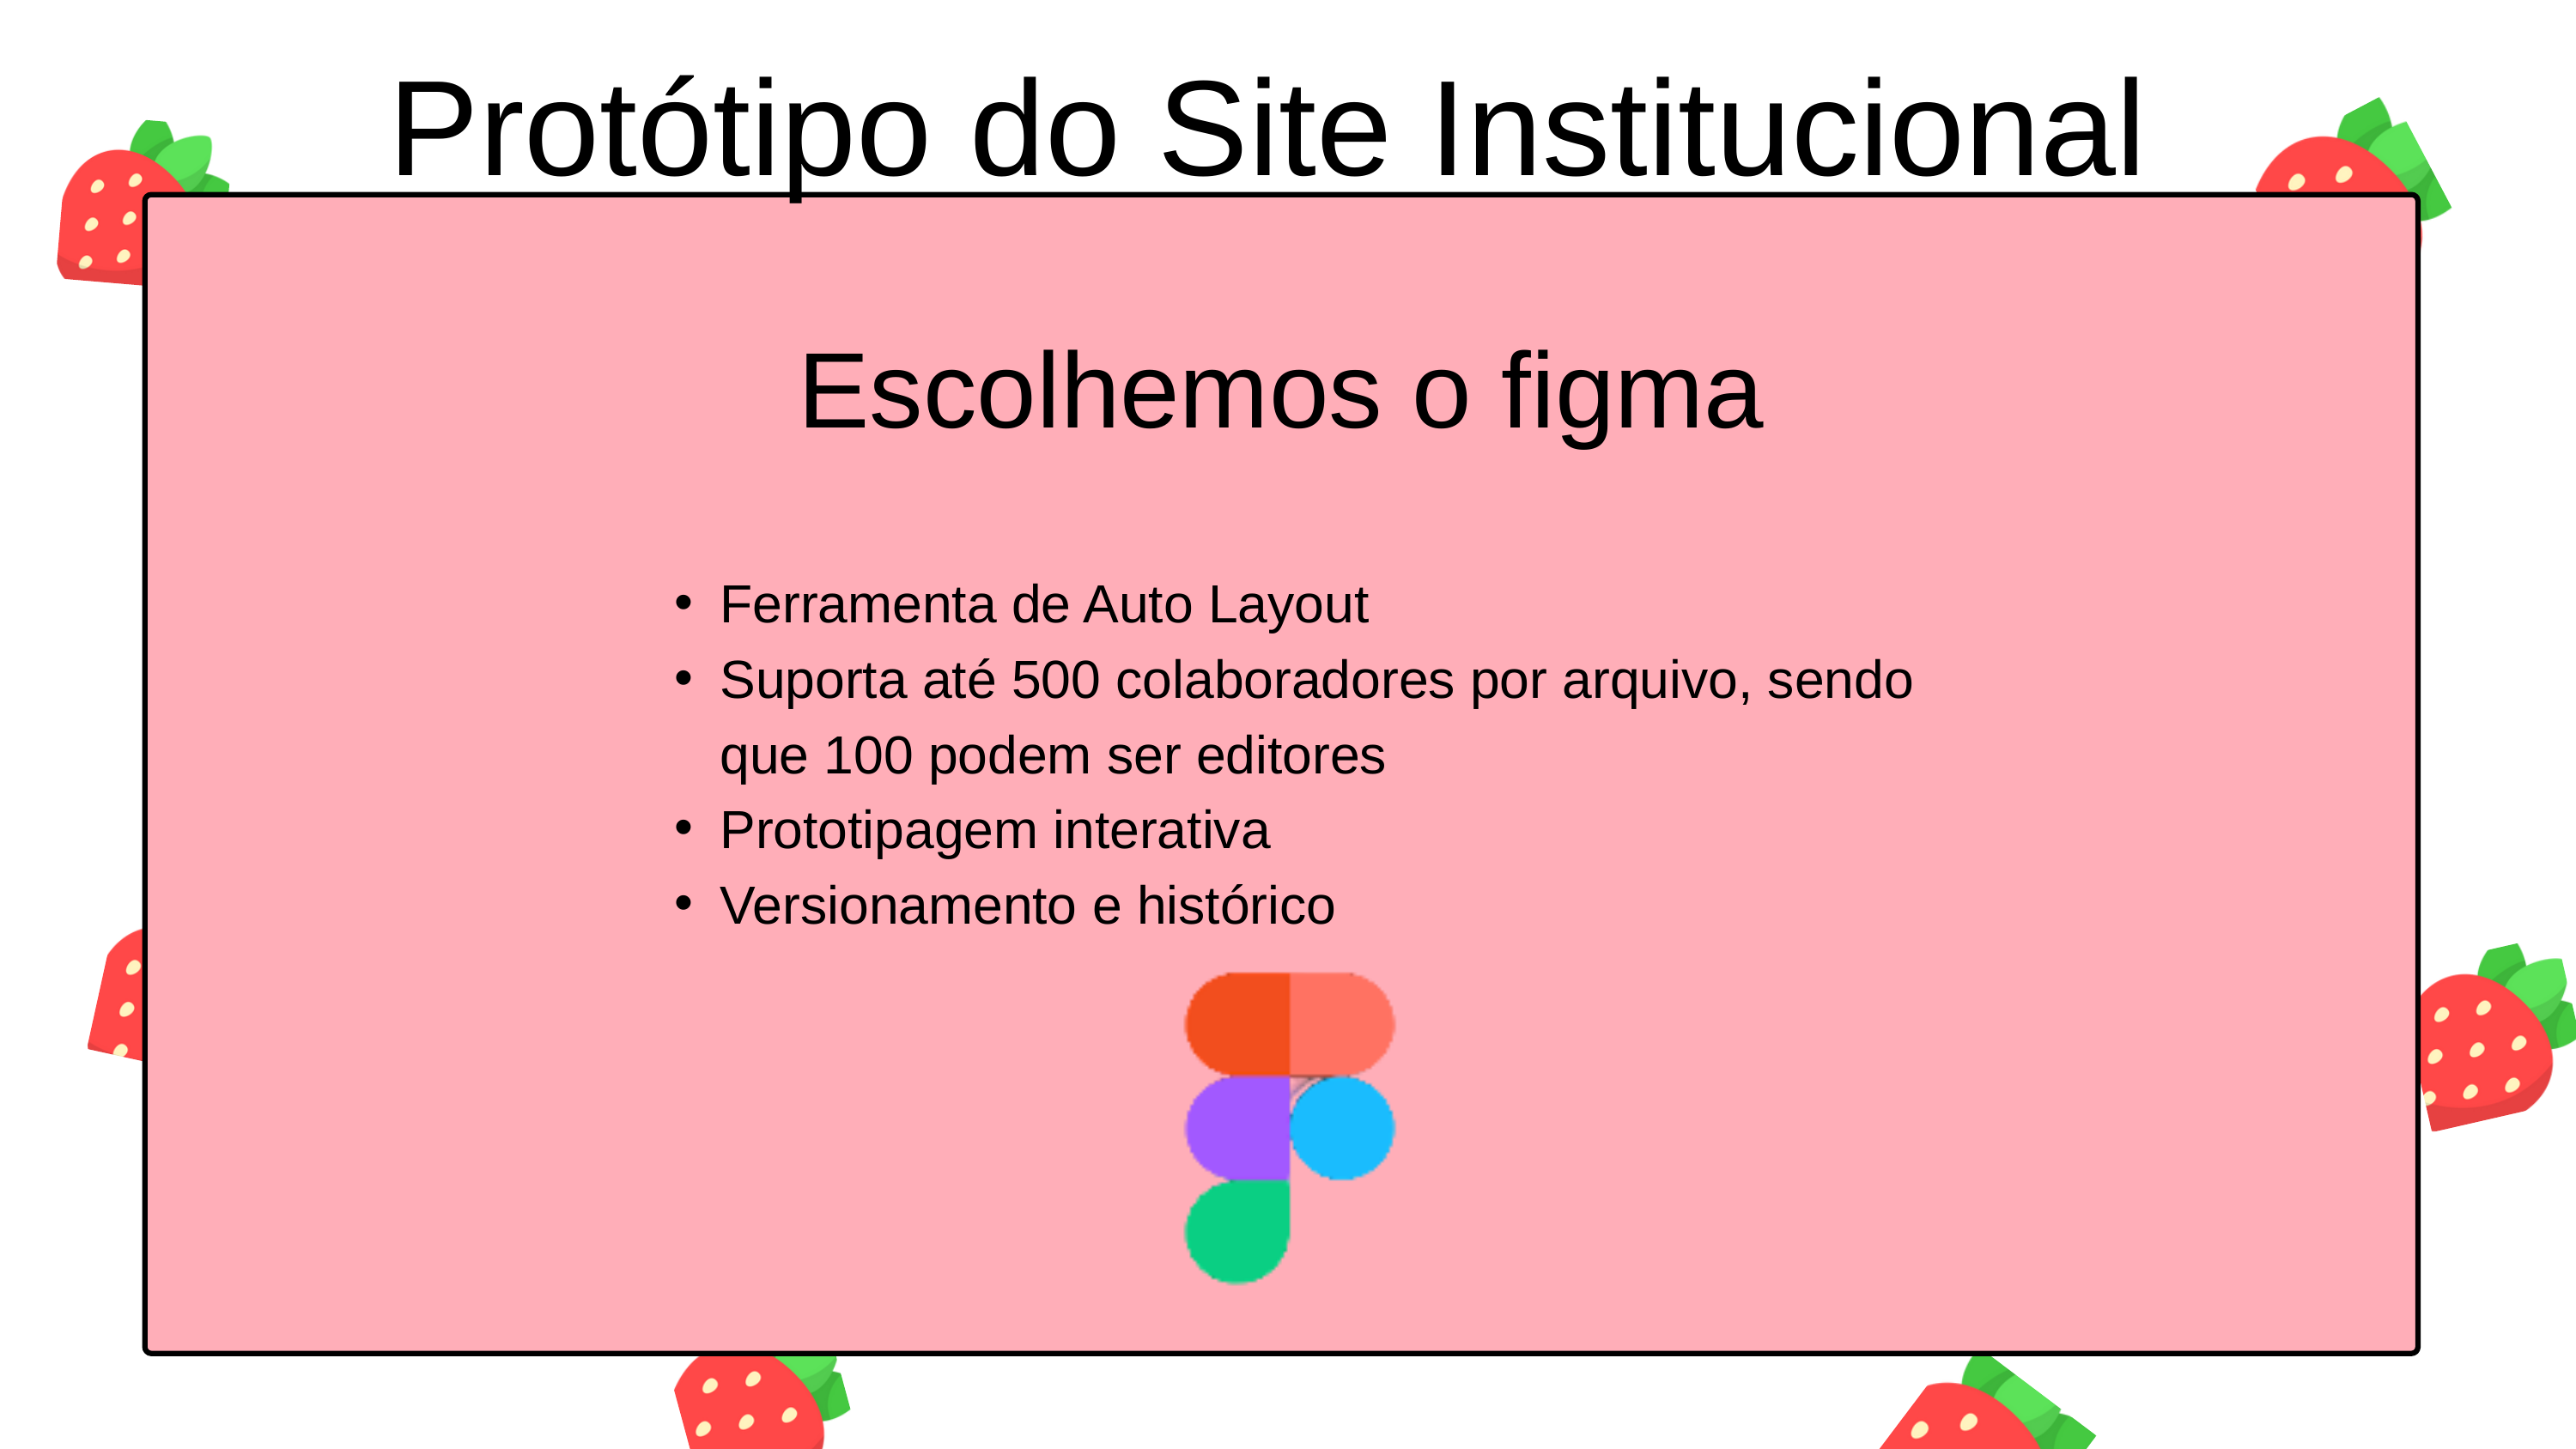

Protótipo do Site Institucional

Escolhemos o figma
Ferramenta de Auto Layout
Suporta até 500 colaboradores por arquivo, sendo que 100 podem ser editores
Prototipagem interativa
Versionamento e histórico